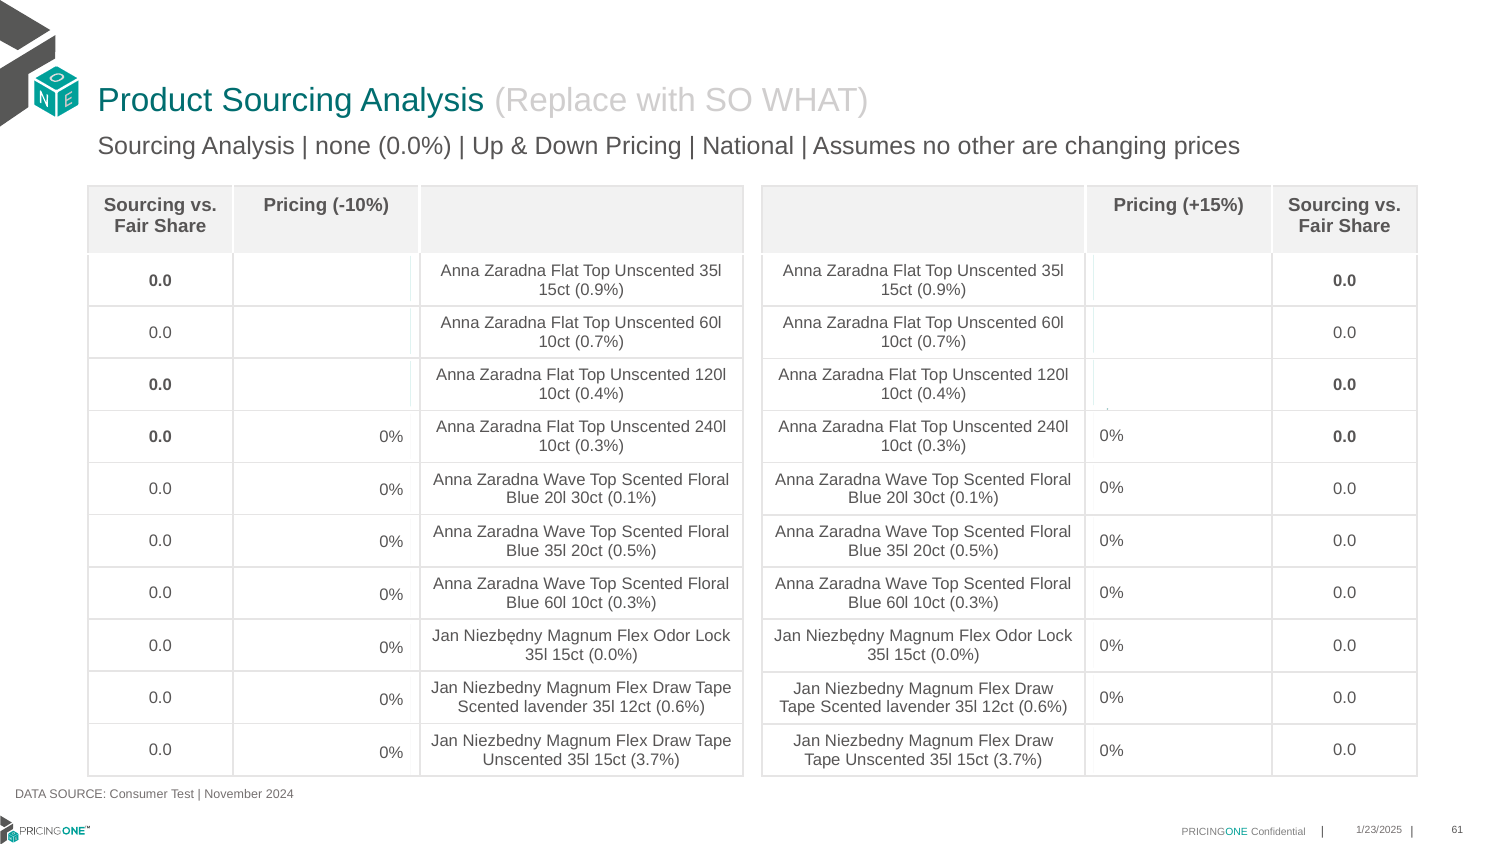

# Product Sourcing Analysis (Replace with SO WHAT)
Sourcing Analysis | none (0.0%) | Up & Down Pricing | National | Assumes no other are changing prices
| Sourcing vs. Fair Share | Pricing (-10%) |  |
| --- | --- | --- |
| 0.0 |  | Anna Zaradna Flat Top Unscented 35l 15ct (0.9%) |
| 0.0 |  | Anna Zaradna Flat Top Unscented 60l 10ct (0.7%) |
| 0.0 |  | Anna Zaradna Flat Top Unscented 120l 10ct (0.4%) |
| 0.0 |  | Anna Zaradna Flat Top Unscented 240l 10ct (0.3%) |
| 0.0 |  | Anna Zaradna Wave Top Scented Floral Blue 20l 30ct (0.1%) |
| 0.0 |  | Anna Zaradna Wave Top Scented Floral Blue 35l 20ct (0.5%) |
| 0.0 |  | Anna Zaradna Wave Top Scented Floral Blue 60l 10ct (0.3%) |
| 0.0 |  | Jan Niezbędny Magnum Flex Odor Lock 35l 15ct (0.0%) |
| 0.0 |  | Jan Niezbedny Magnum Flex Draw Tape Scented lavender 35l 12ct (0.6%) |
| 0.0 |  | Jan Niezbedny Magnum Flex Draw Tape Unscented 35l 15ct (3.7%) |
|  | Pricing (+15%) | Sourcing vs. Fair Share |
| --- | --- | --- |
| Anna Zaradna Flat Top Unscented 35l 15ct (0.9%) |  | 0.0 |
| Anna Zaradna Flat Top Unscented 60l 10ct (0.7%) |  | 0.0 |
| Anna Zaradna Flat Top Unscented 120l 10ct (0.4%) |  | 0.0 |
| Anna Zaradna Flat Top Unscented 240l 10ct (0.3%) |  | 0.0 |
| Anna Zaradna Wave Top Scented Floral Blue 20l 30ct (0.1%) |  | 0.0 |
| Anna Zaradna Wave Top Scented Floral Blue 35l 20ct (0.5%) |  | 0.0 |
| Anna Zaradna Wave Top Scented Floral Blue 60l 10ct (0.3%) |  | 0.0 |
| Jan Niezbędny Magnum Flex Odor Lock 35l 15ct (0.0%) |  | 0.0 |
| Jan Niezbedny Magnum Flex Draw Tape Scented lavender 35l 12ct (0.6%) |  | 0.0 |
| Jan Niezbedny Magnum Flex Draw Tape Unscented 35l 15ct (3.7%) |  | 0.0 |

### Chart

| Category | none (0.0%) |
|---|---|
| Anna Zaradna Flat Top Unscented 35l 15ct (0.9%) | 0.0 |
| Anna Zaradna Flat Top Unscented 60l 10ct (0.7%) | 0.0 |
| Anna Zaradna Flat Top Unscented 120l 10ct (0.4%) | 0.0 |
| Anna Zaradna Flat Top Unscented 240l 10ct (0.3%) | 0.0 |
| Anna Zaradna Wave Top Scented Floral Blue 20l 30ct (0.1%) | 0.0 |
| Anna Zaradna Wave Top Scented Floral Blue 35l 20ct (0.5%) | 0.0 |
| Anna Zaradna Wave Top Scented Floral Blue 60l 10ct (0.3%) | 0.0 |
| Jan Niezbędny Magnum Flex Odor Lock 35l 15ct (0.0%) | 0.0 |
| Jan Niezbedny Magnum Flex Draw Tape Scented lavender 35l 12ct (0.6%) | 0.0 |
| Jan Niezbedny Magnum Flex Draw Tape Unscented 35l 15ct (3.7%) | 0.0 |

### Chart

| Category | none (0.0%) |
|---|---|
| Anna Zaradna Flat Top Unscented 35l 15ct (0.9%) | 0.0 |
| Anna Zaradna Flat Top Unscented 60l 10ct (0.7%) | 0.0 |
| Anna Zaradna Flat Top Unscented 120l 10ct (0.4%) | 0.0 |
| Anna Zaradna Flat Top Unscented 240l 10ct (0.3%) | 0.0 |
| Anna Zaradna Wave Top Scented Floral Blue 20l 30ct (0.1%) | 0.0 |
| Anna Zaradna Wave Top Scented Floral Blue 35l 20ct (0.5%) | 0.0 |
| Anna Zaradna Wave Top Scented Floral Blue 60l 10ct (0.3%) | 0.0 |
| Jan Niezbędny Magnum Flex Odor Lock 35l 15ct (0.0%) | 0.0 |
| Jan Niezbedny Magnum Flex Draw Tape Scented lavender 35l 12ct (0.6%) | 0.0 |
| Jan Niezbedny Magnum Flex Draw Tape Unscented 35l 15ct (3.7%) | 0.0 |
DATA SOURCE: Consumer Test | November 2024

1/23/2025
61